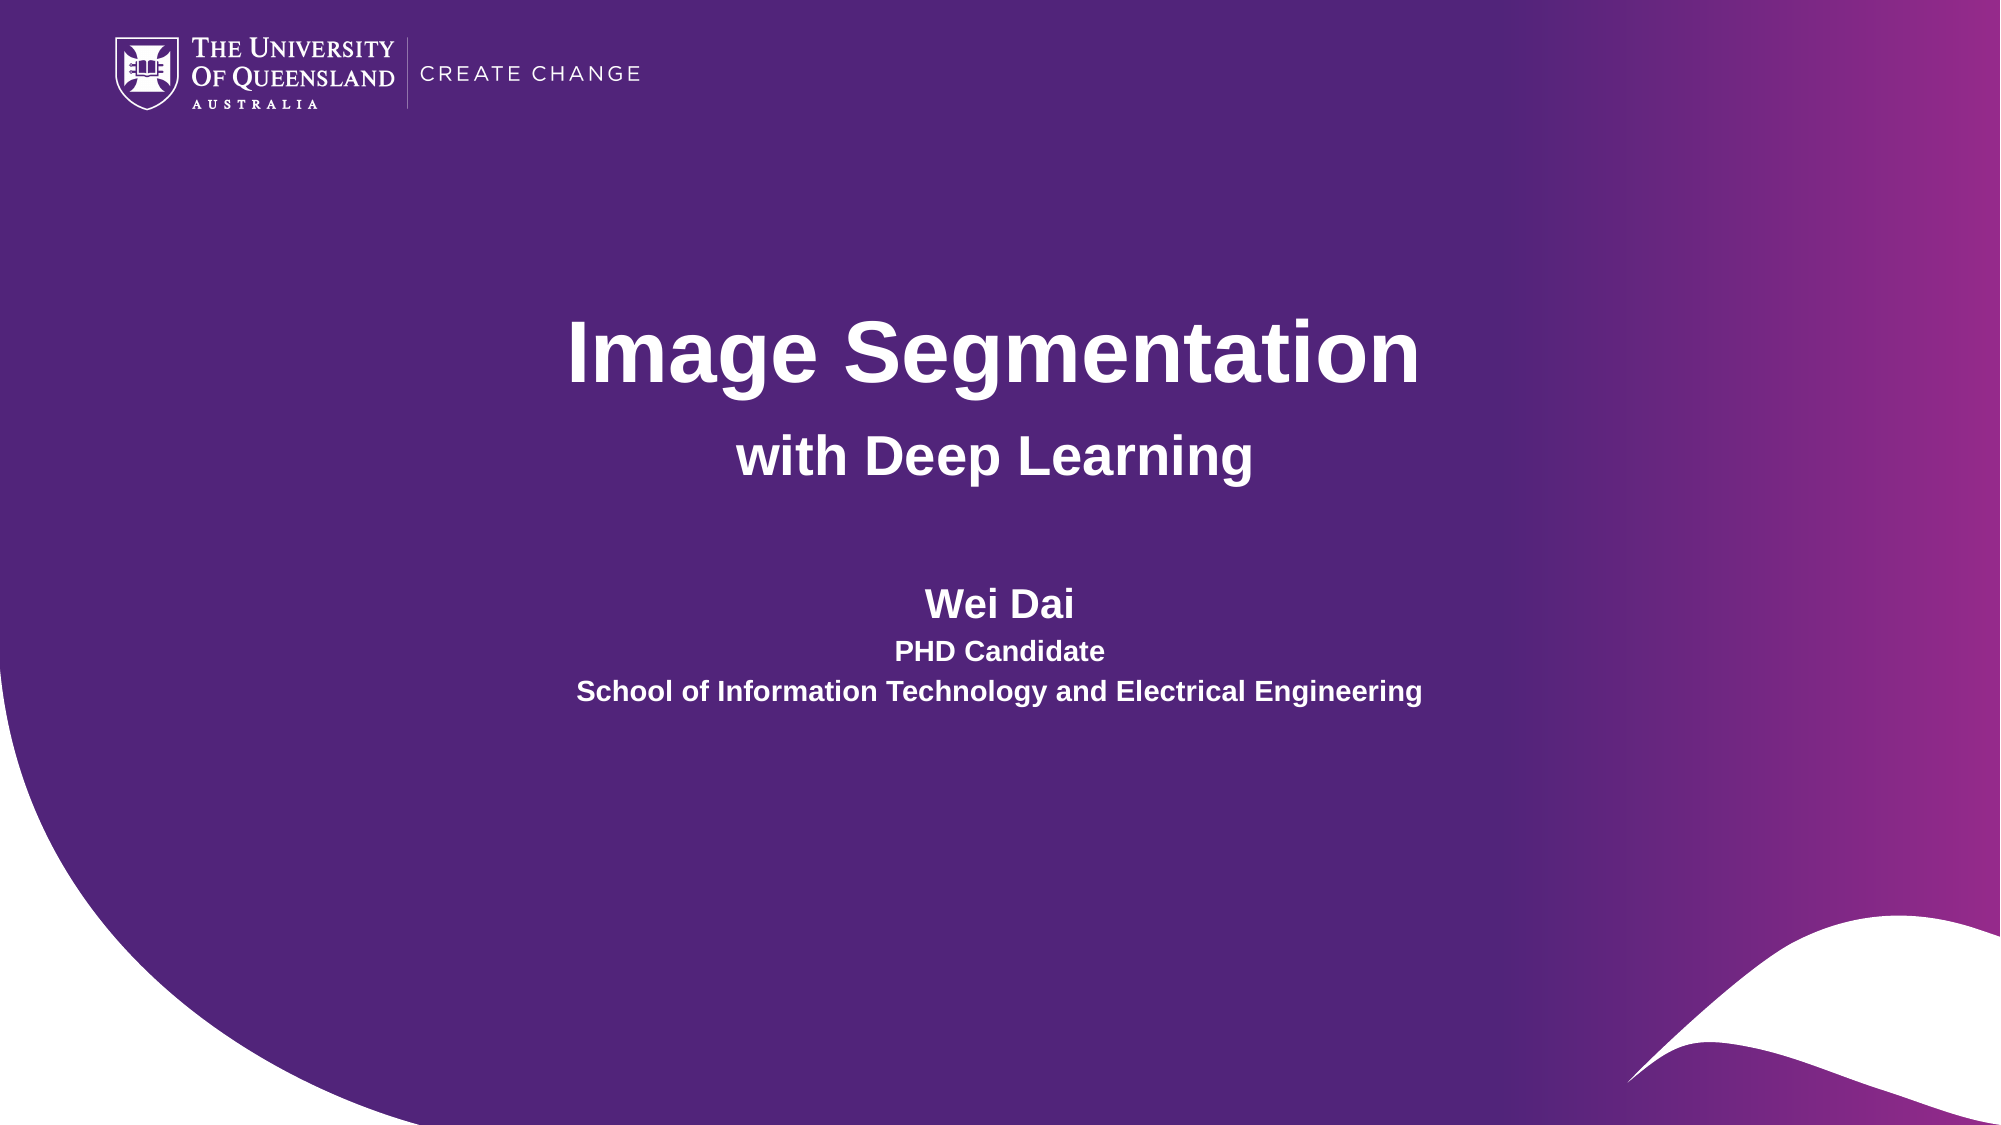

# Image Segmentation
with Deep Learning
Wei Dai
PHD Candidate
School of Information Technology and Electrical Engineering